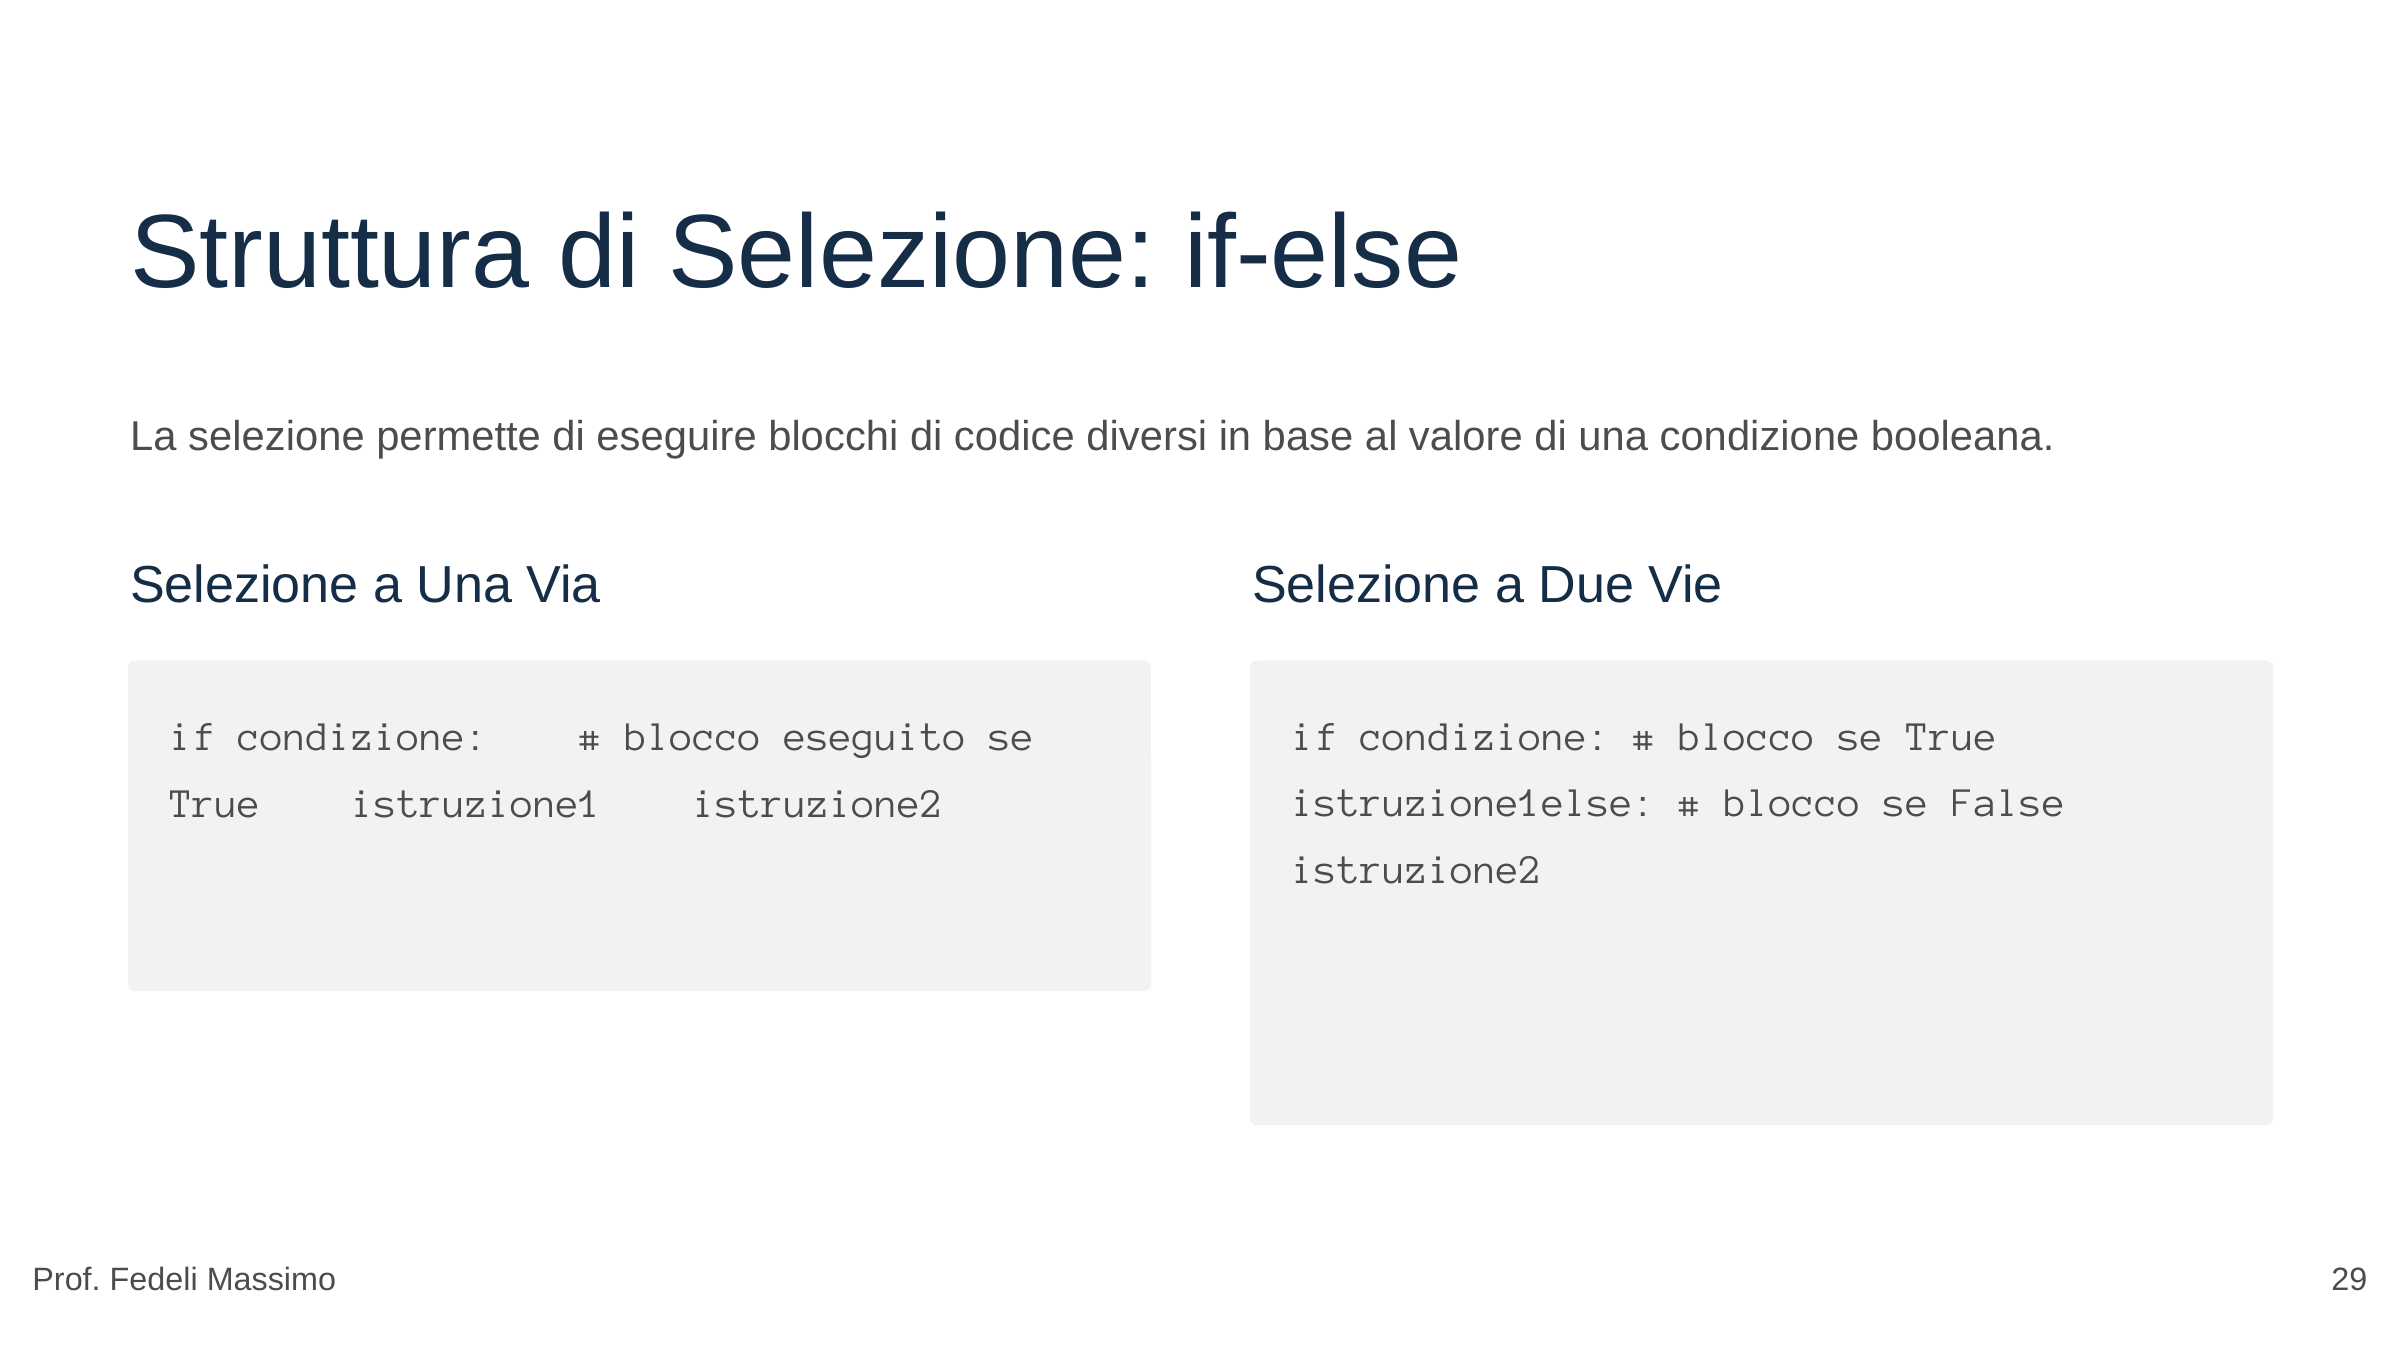

Struttura di Selezione: if-else
La selezione permette di eseguire blocchi di codice diversi in base al valore di una condizione booleana.
Selezione a Una Via
Selezione a Due Vie

if condizione:    # blocco eseguito se True    istruzione1    istruzione2
if condizione: # blocco se True istruzione1else: # blocco se False istruzione2
Prof. Fedeli Massimo
29